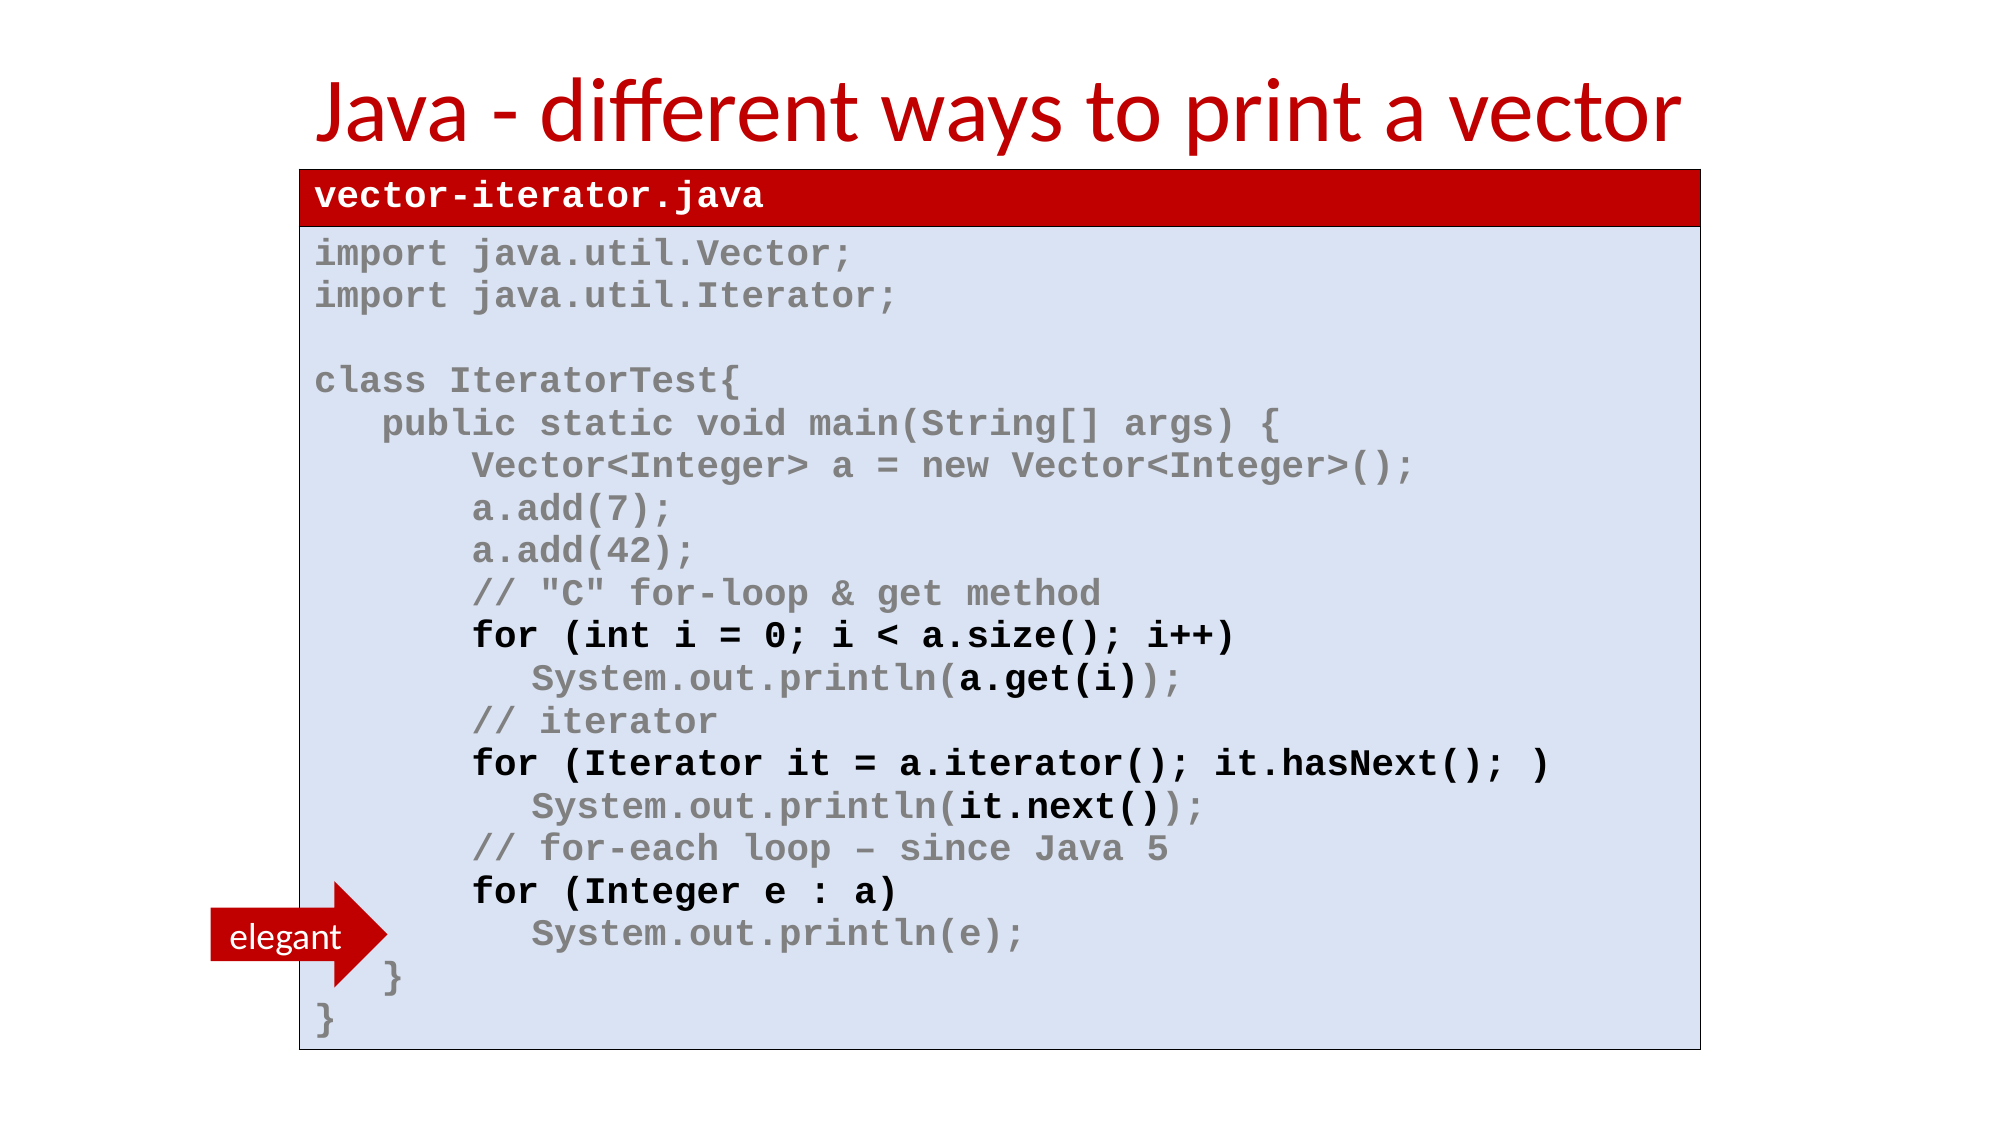

# Java - different ways to print a vector
| vector-iterator.java |
| --- |
| import java.util.Vector; import java.util.Iterator; class IteratorTest{ public static void main(String[] args) { Vector<Integer> a = new Vector<Integer>(); a.add(7); a.add(42); // "C" for-loop & get method for (int i = 0; i < a.size(); i++) System.out.println(a.get(i)); // iterator for (Iterator it = a.iterator(); it.hasNext(); ) System.out.println(it.next()); // for-each loop – since Java 5 for (Integer e : a) System.out.println(e); } } |
elegant